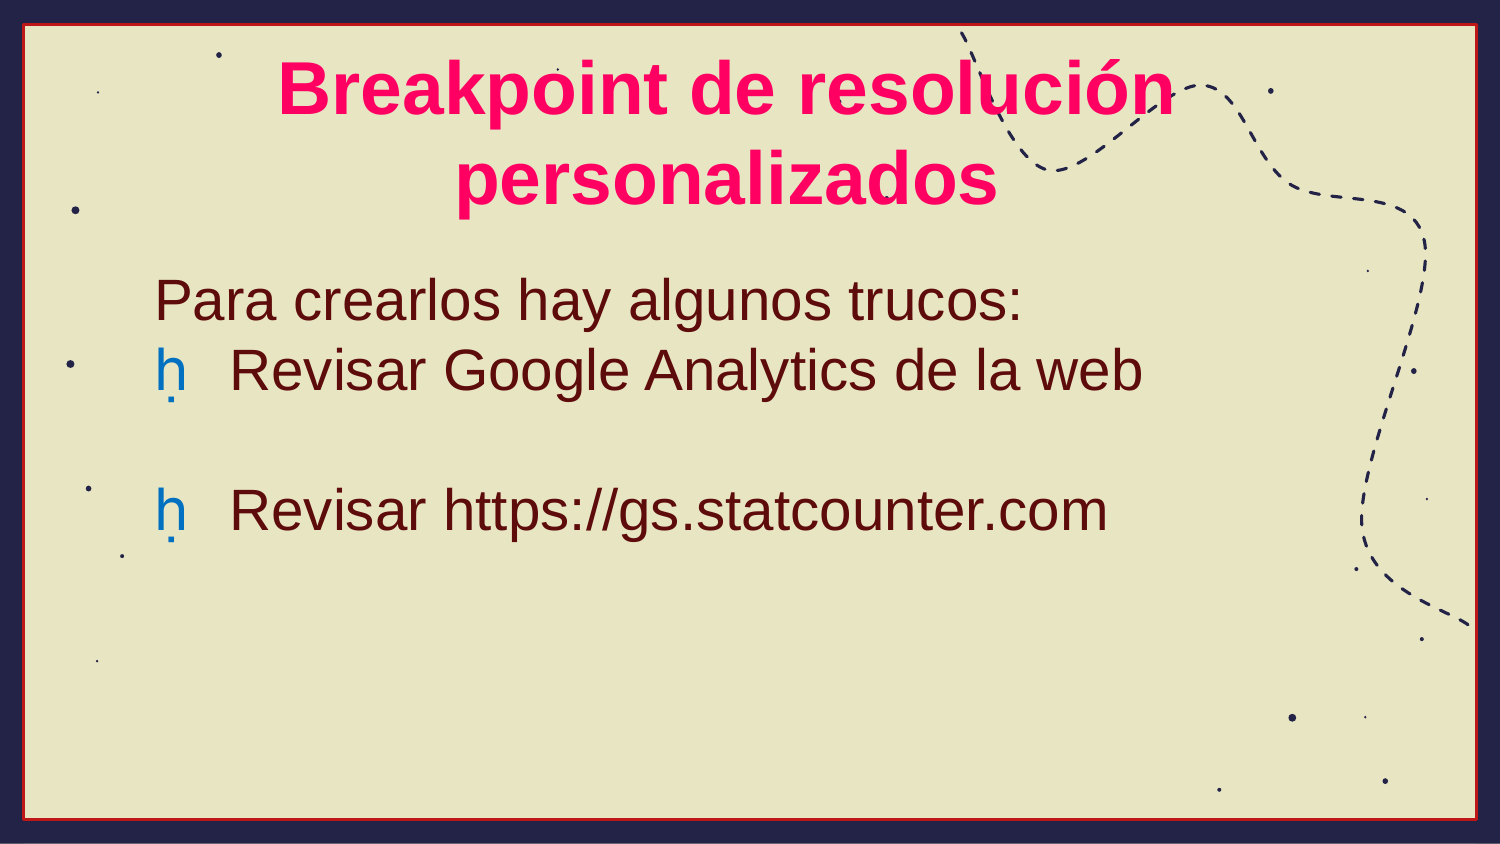

Breakpoint de resolución personalizados
Para crearlos hay algunos trucos:
Revisar Google Analytics de la web

Revisar https://gs.statcounter.com